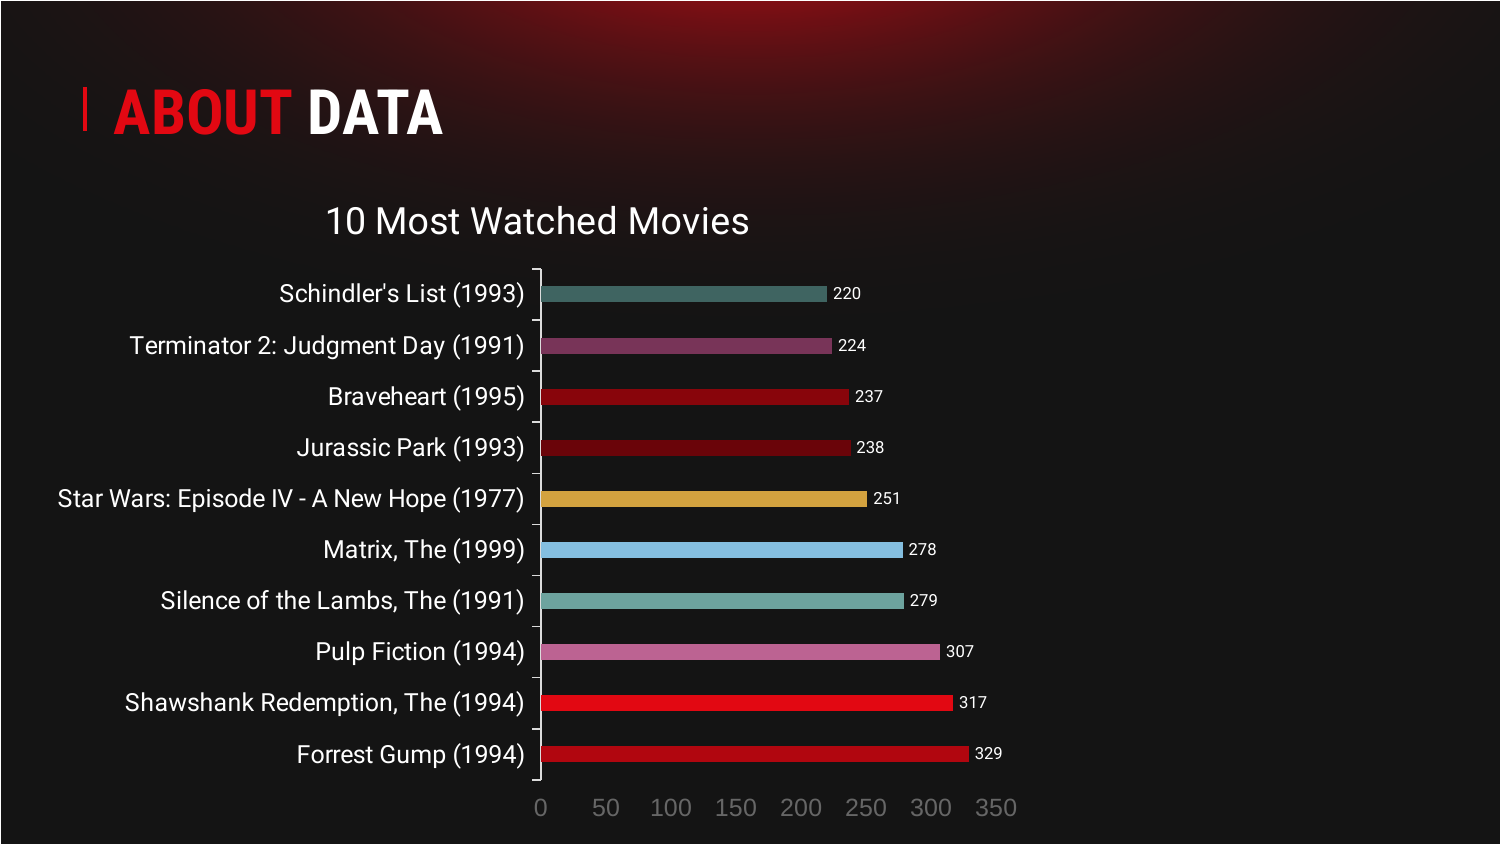

ABOUT DATA

### Chart: 10 Most Watched Movies

| Category | Series 1 |
|---|---|
| Forrest Gump (1994) | 329.0 |
| Shawshank Redemption, The (1994) | 317.0 |
| Pulp Fiction (1994) | 307.0 |
| Silence of the Lambs, The (1991) | 279.0 |
| Matrix, The (1999) | 278.0 |
| Star Wars: Episode IV - A New Hope (1977) | 251.0 |
| Jurassic Park (1993) | 238.0 |
| Braveheart (1995) | 237.0 |
| Terminator 2: Judgment Day (1991) | 224.0 |
| Schindler's List (1993) | 220.0 |